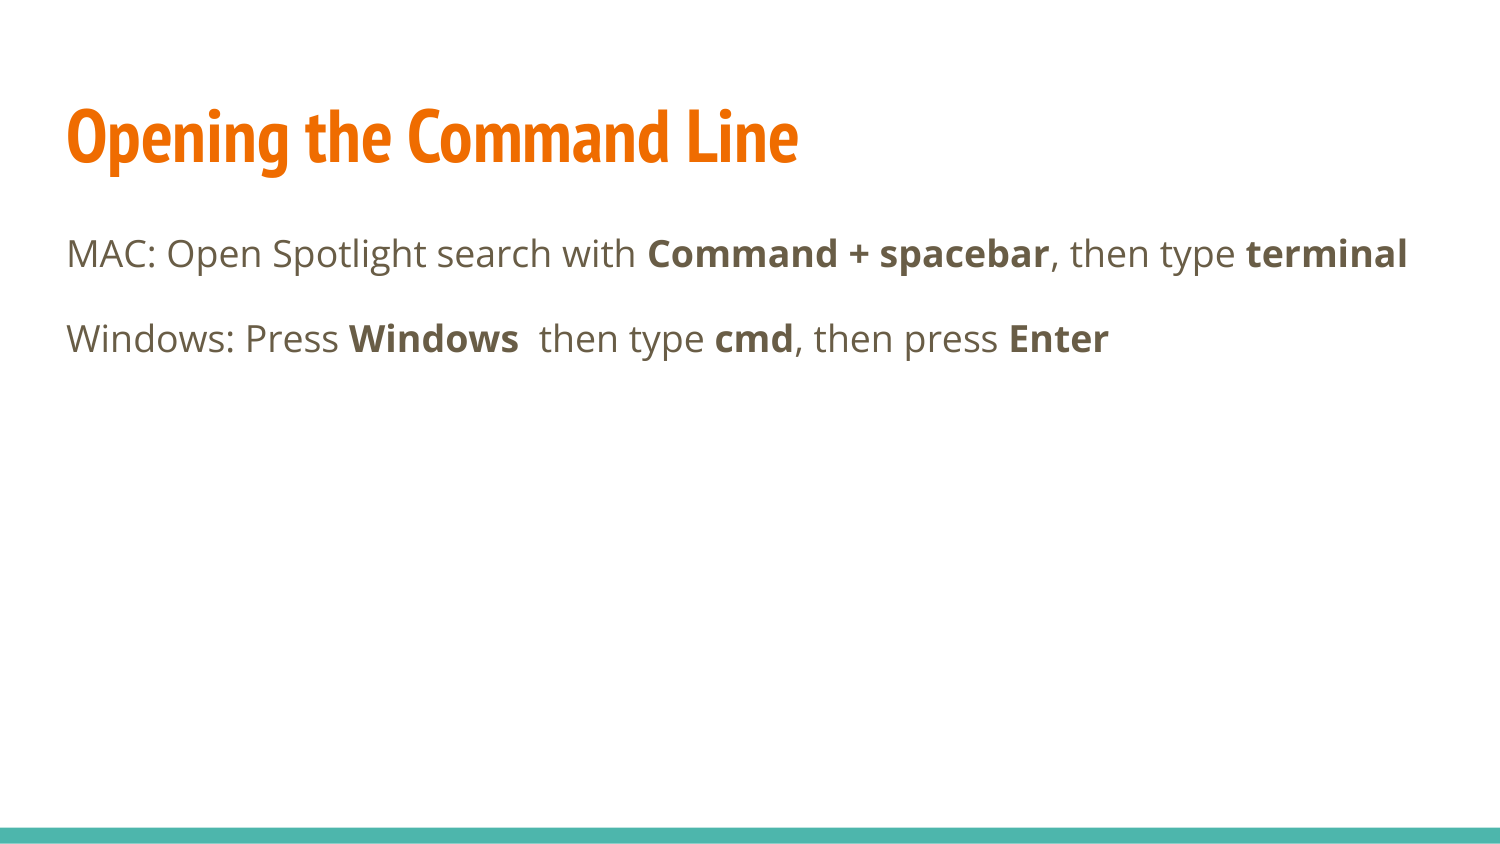

# Opening the Command Line
MAC: Open Spotlight search with Command + spacebar, then type terminal
Windows: Press Windows  then type cmd, then press Enter